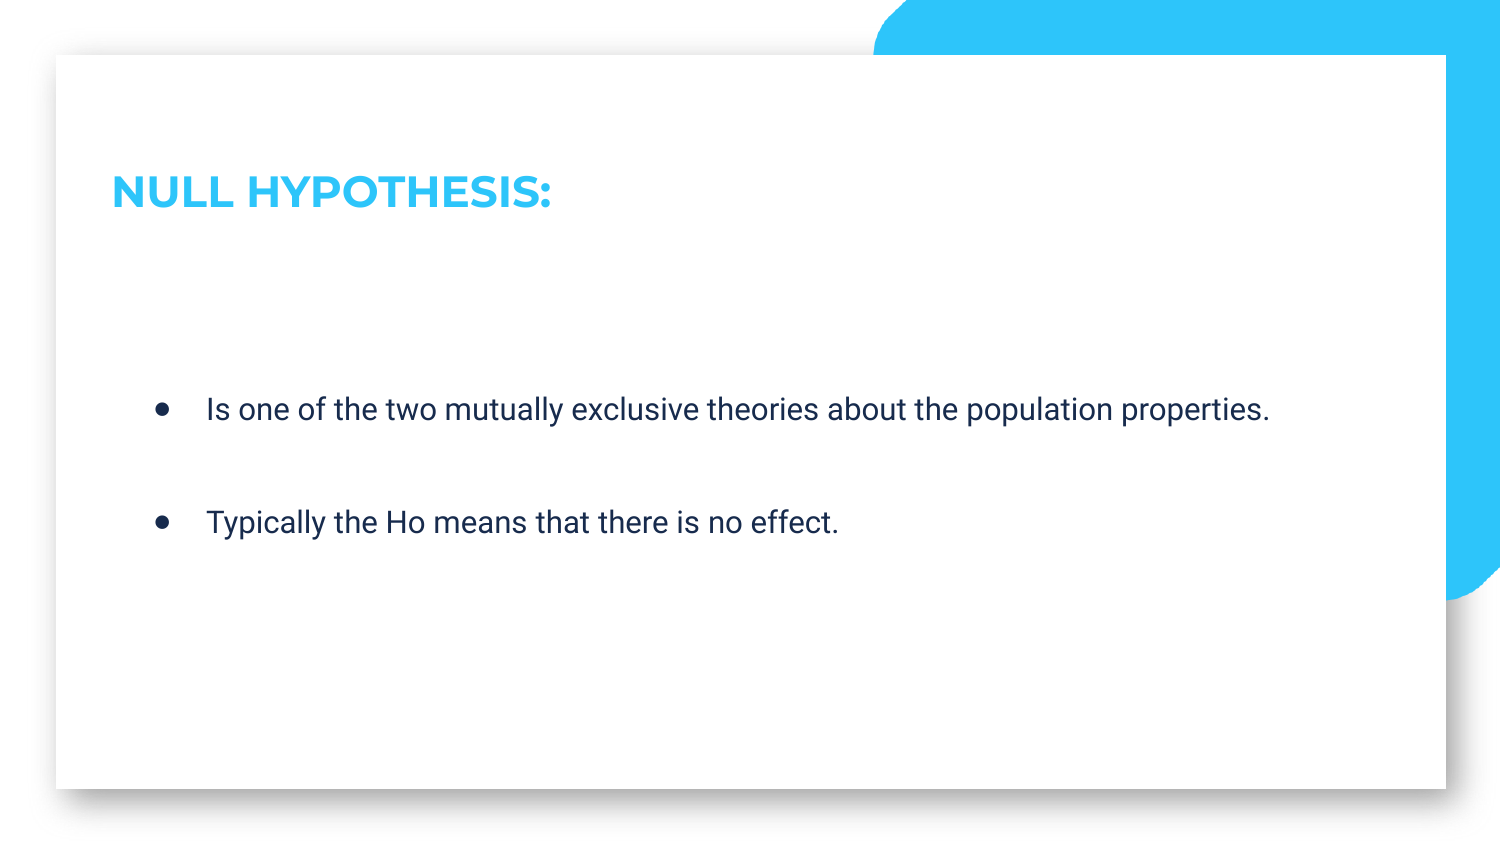

NULL HYPOTHESIS:
Is one of the two mutually exclusive theories about the population properties.

Typically the Ho means that there is no effect.